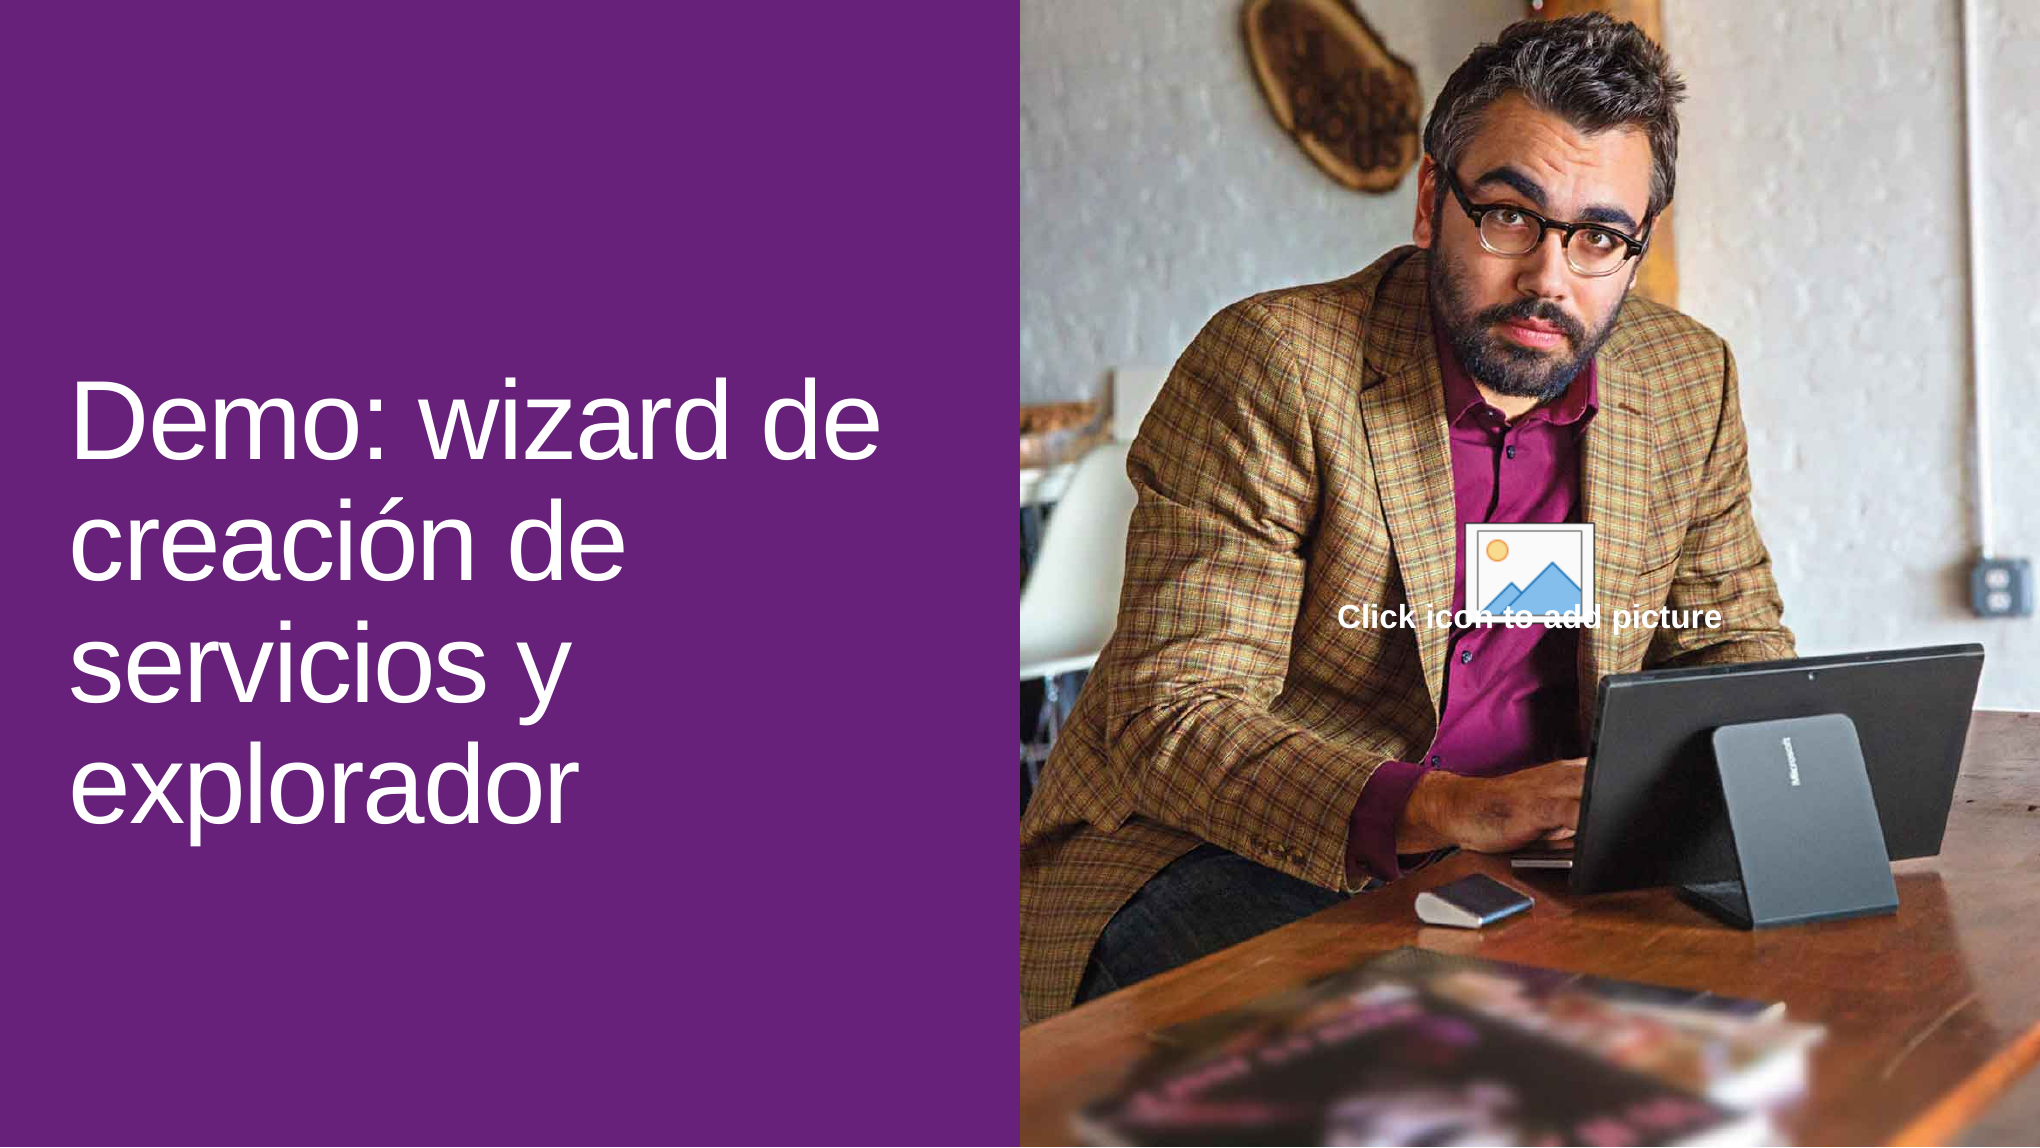

# Demo: wizard de creación de servicios y explorador